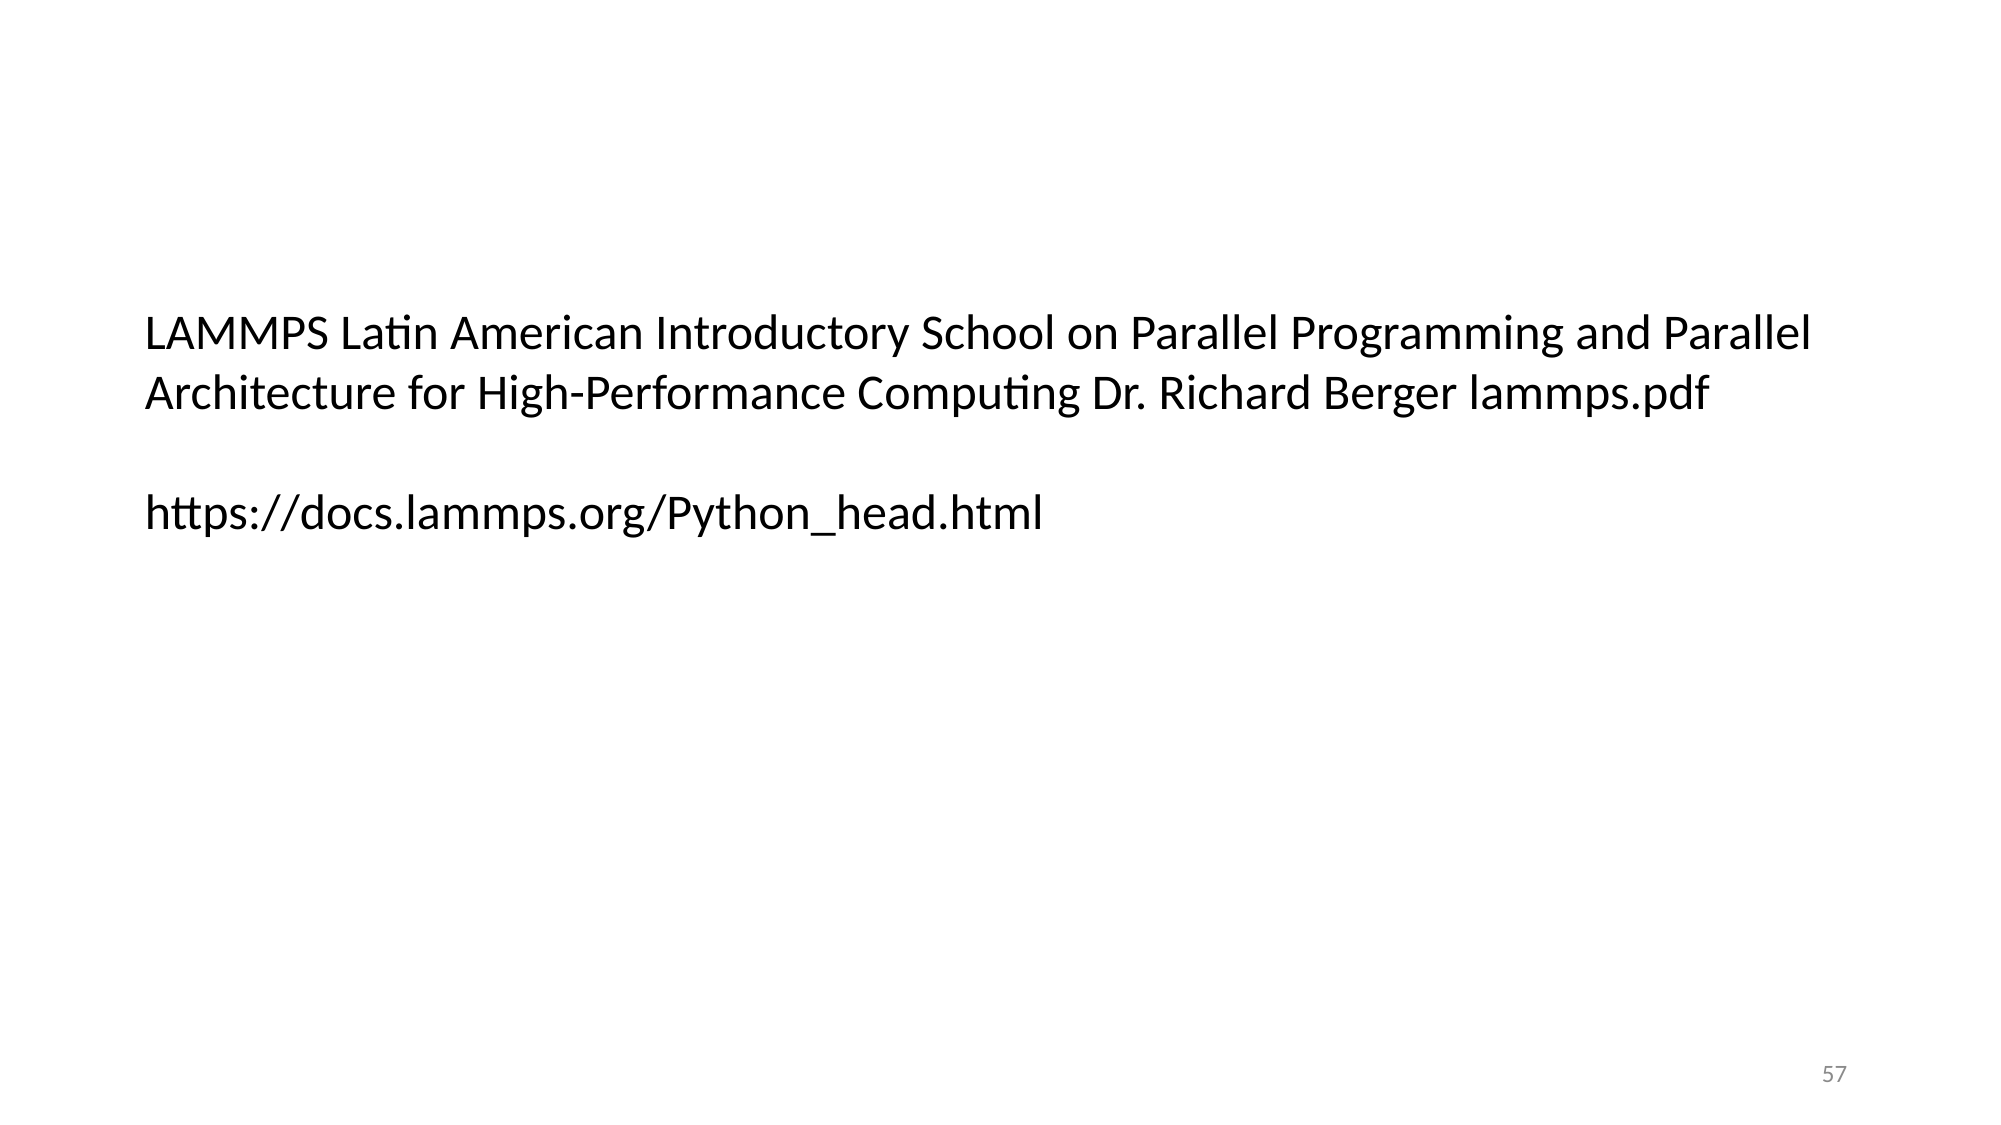

LAMMPS Latin American Introductory School on Parallel Programming and Parallel Architecture for High-Performance Computing Dr. Richard Berger lammps.pdf

https://docs.lammps.org/Python_head.html
57